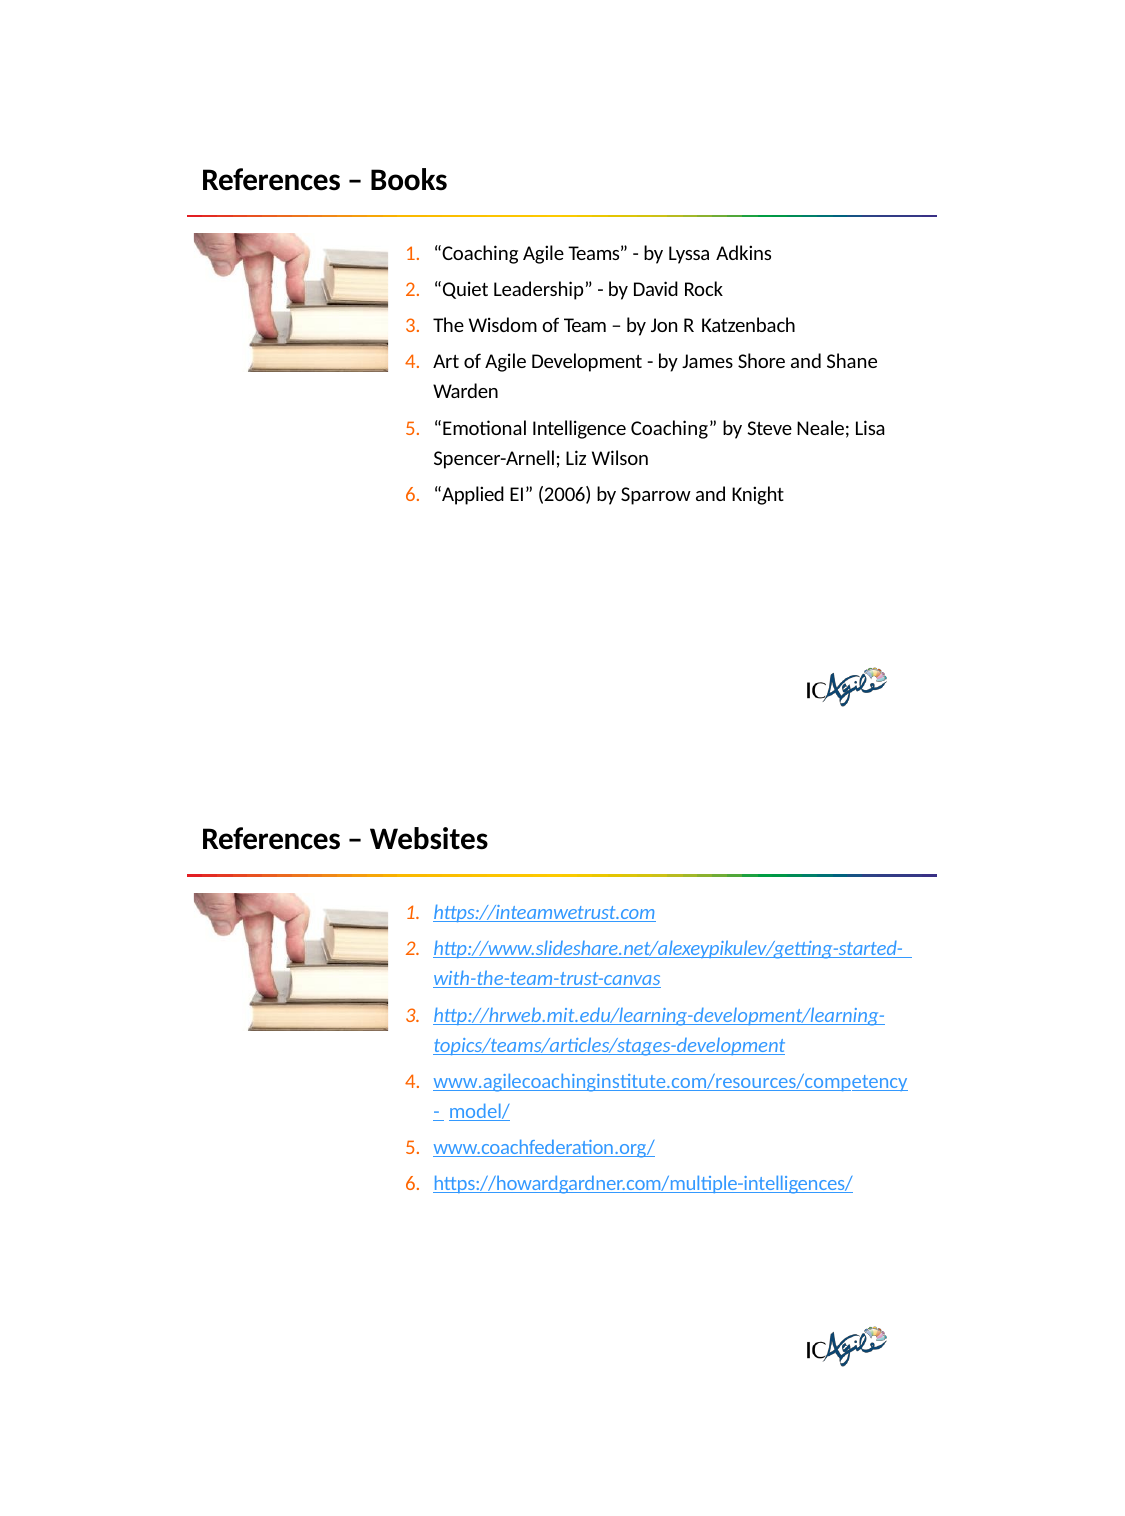

References – Books

“Coaching Agile Teams” - by Lyssa Adkins
“Quiet Leadership” - by David Rock
The Wisdom of Team – by Jon R Katzenbach
Art of Agile Development - by James Shore and Shane  Warden
“Emotional Intelligence Coaching” by Steve Neale; Lisa  Spencer-Arnell; Liz Wilson
“Applied EI” (2006) by Sparrow and Knight

References – Websites

https://inteamwetrust.com
http://www.slideshare.net/alexeypikulev/getting-started-  with-the-team-trust-canvas
http://hrweb.mit.edu/learning-development/learning-
topics/teams/articles/stages-development
www.agilecoachinginstitute.com/resources/competency-  model/
www.coachfederation.org/
https://howardgardner.com/multiple-intelligences/